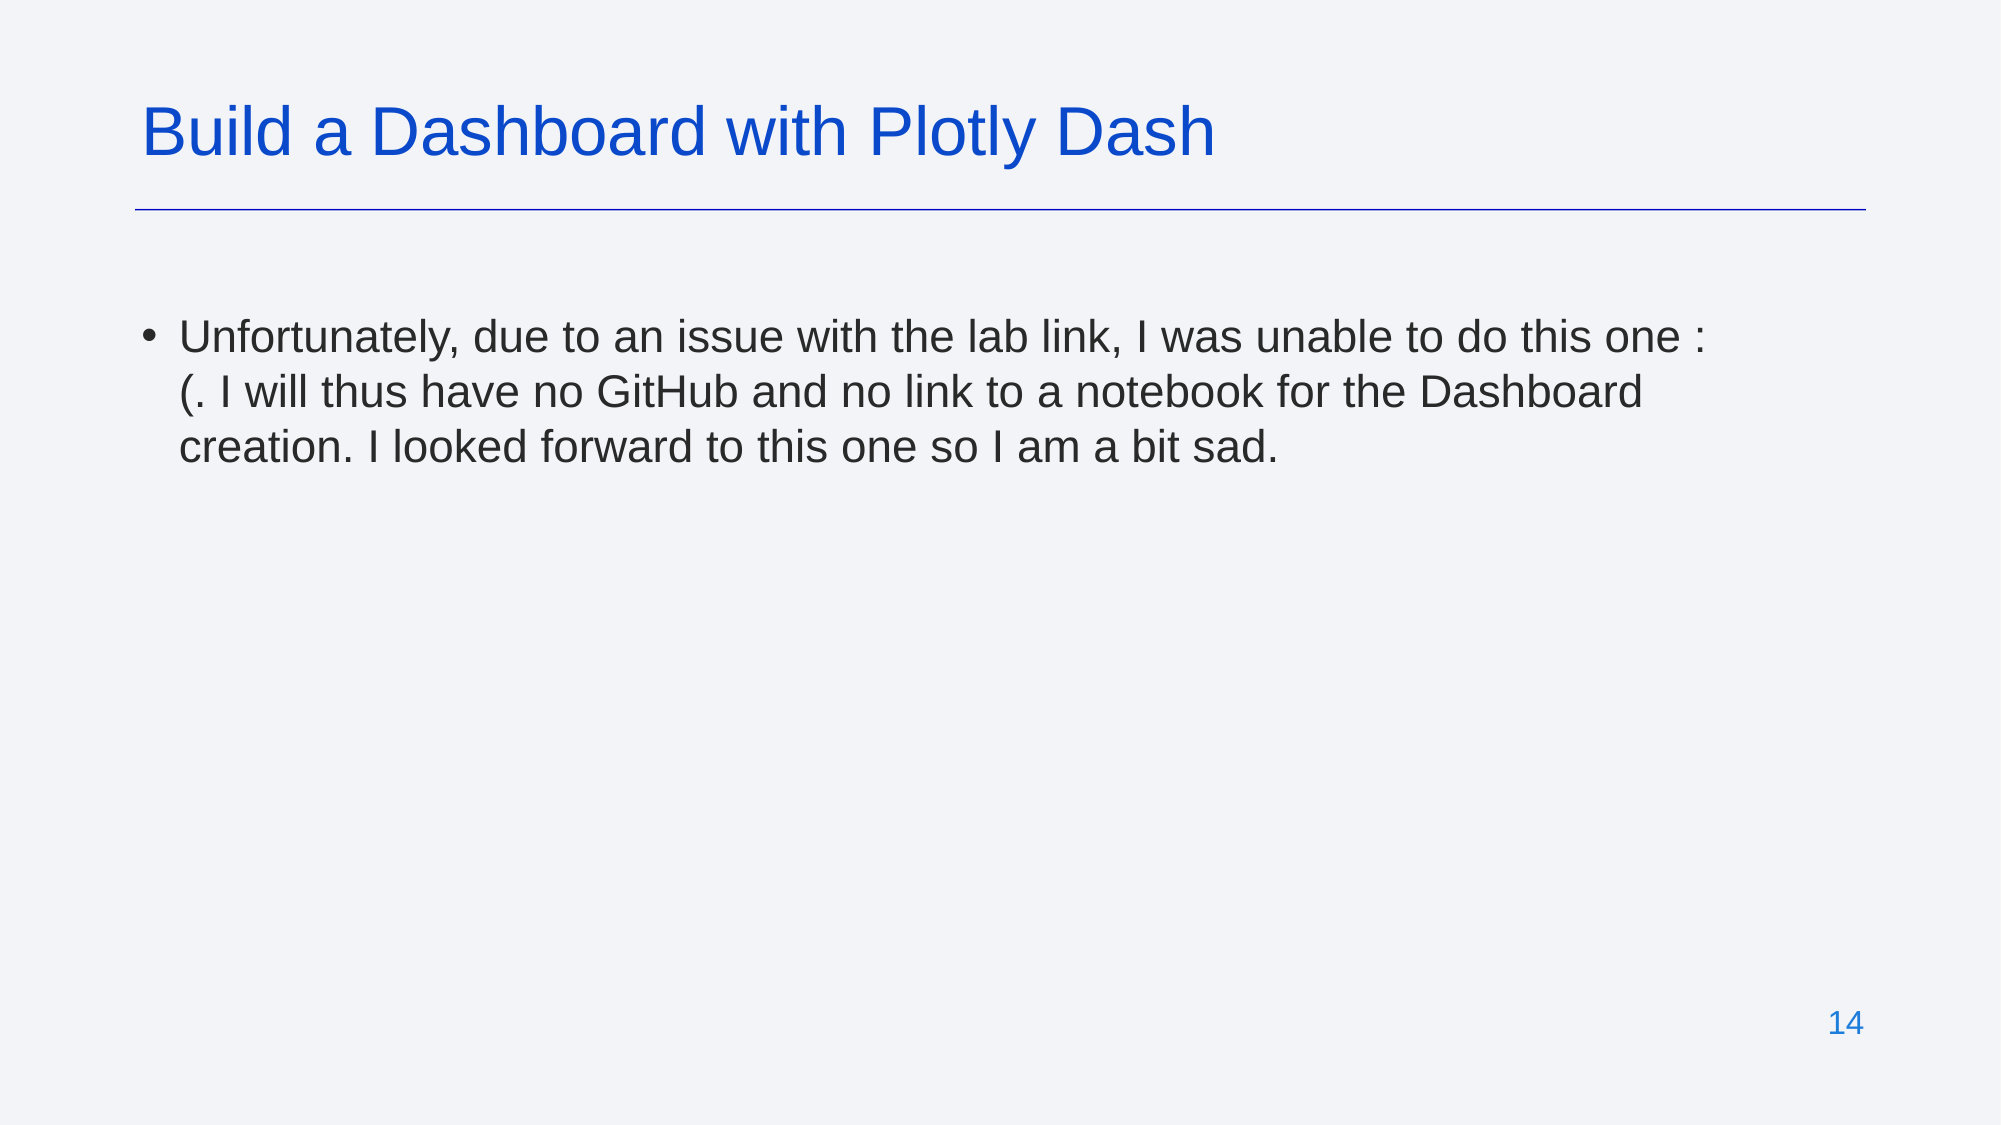

Build a Dashboard with Plotly Dash
Unfortunately, due to an issue with the lab link, I was unable to do this one :(. I will thus have no GitHub and no link to a notebook for the Dashboard creation. I looked forward to this one so I am a bit sad.

14